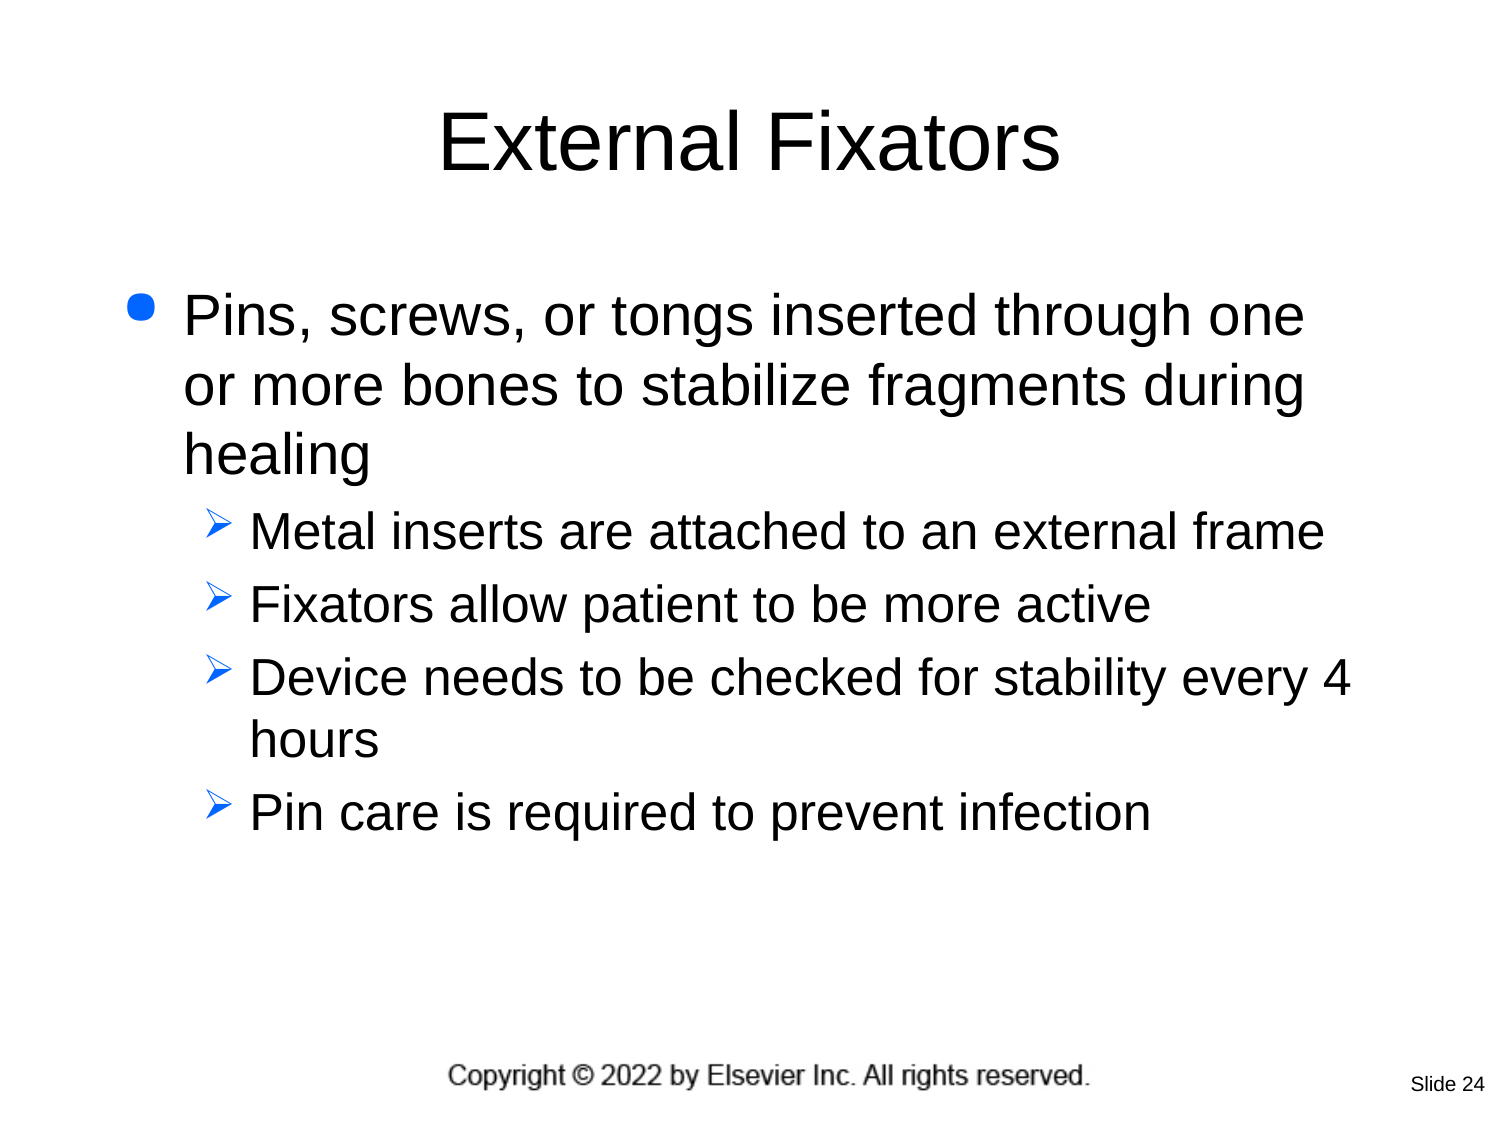

# External Fixators
Pins, screws, or tongs inserted through one or more bones to stabilize fragments during healing
Metal inserts are attached to an external frame
Fixators allow patient to be more active
Device needs to be checked for stability every 4 hours
Pin care is required to prevent infection
Slide 24